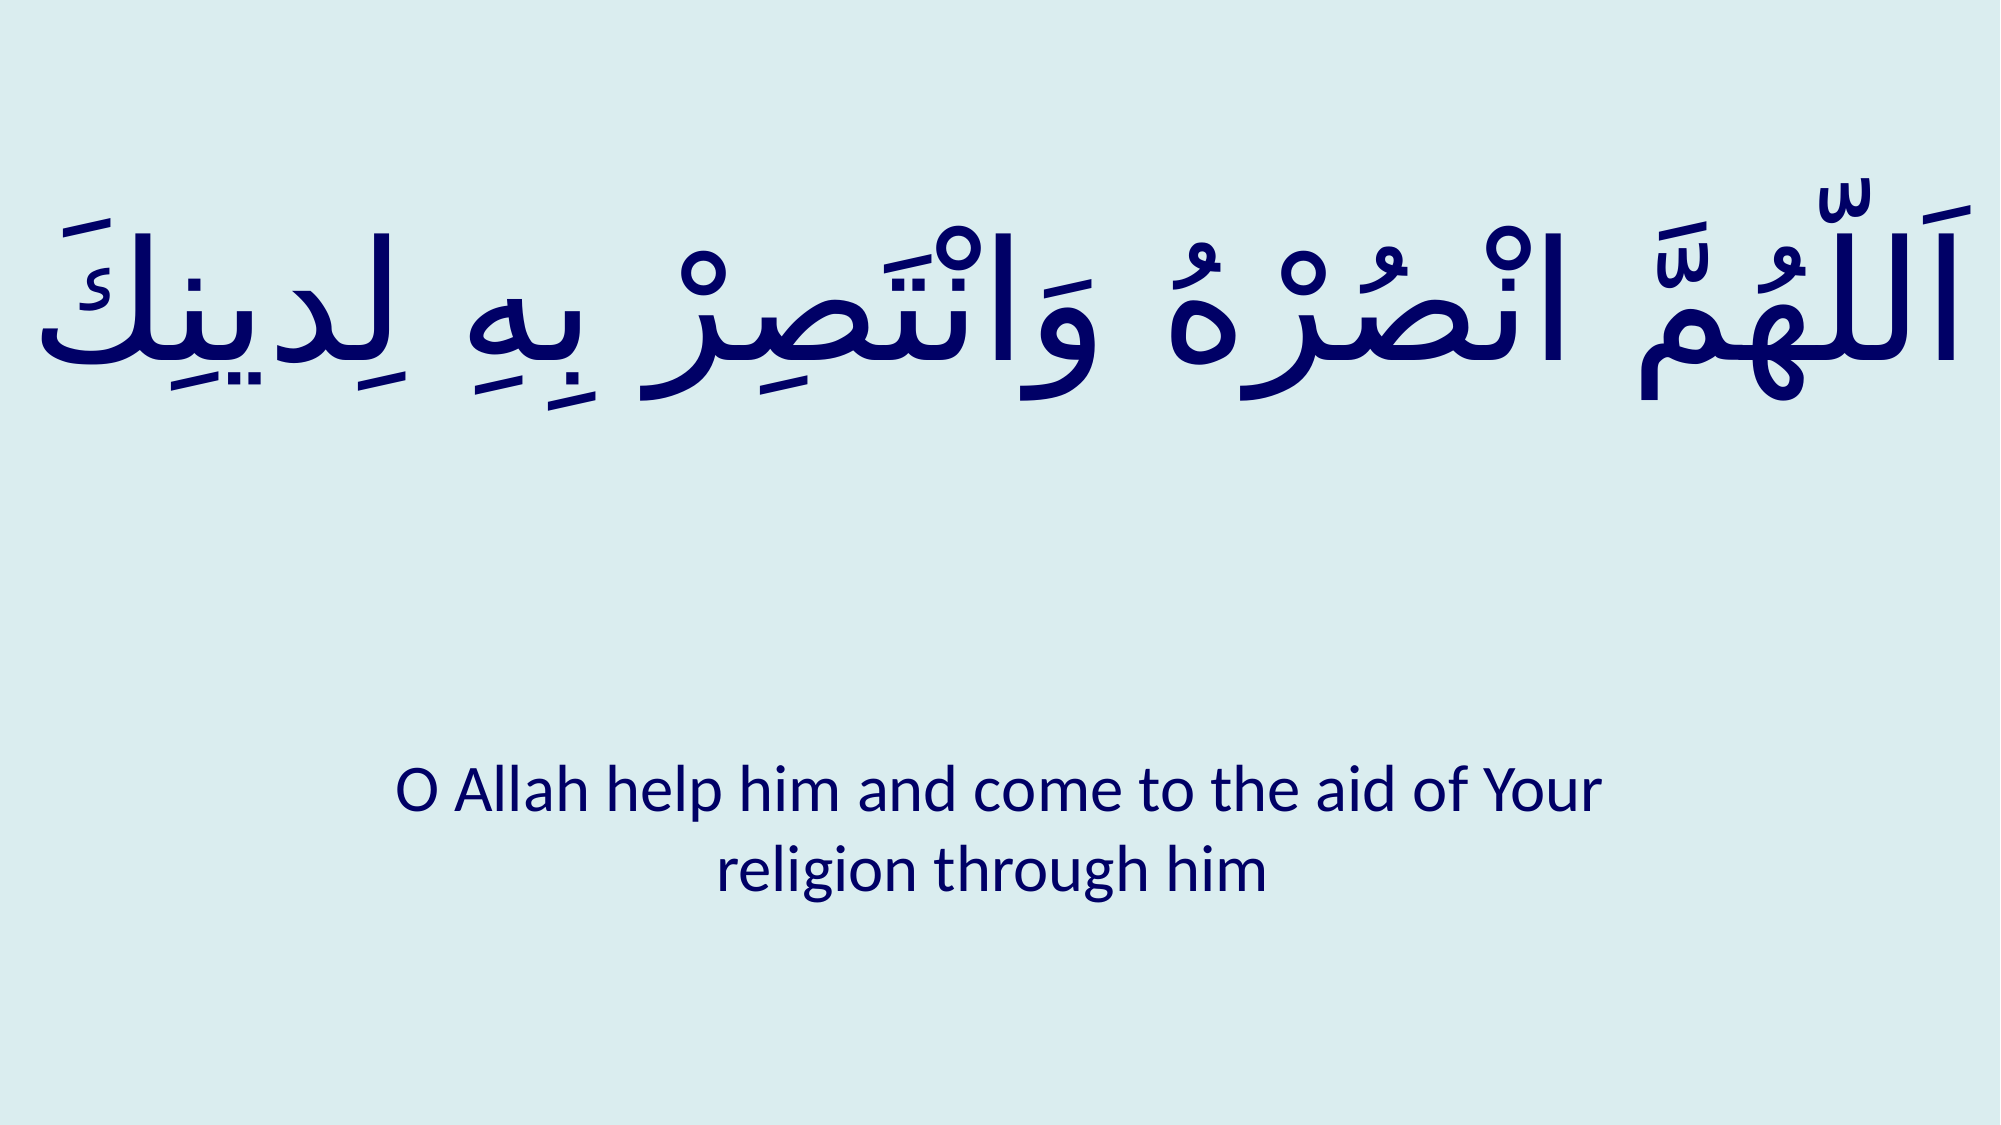

# اَللّهُمَّ انْصُرْهُ وَانْتَصِرْ بِهِ لِدينِكَ
O Allah help him and come to the aid of Your religion through him